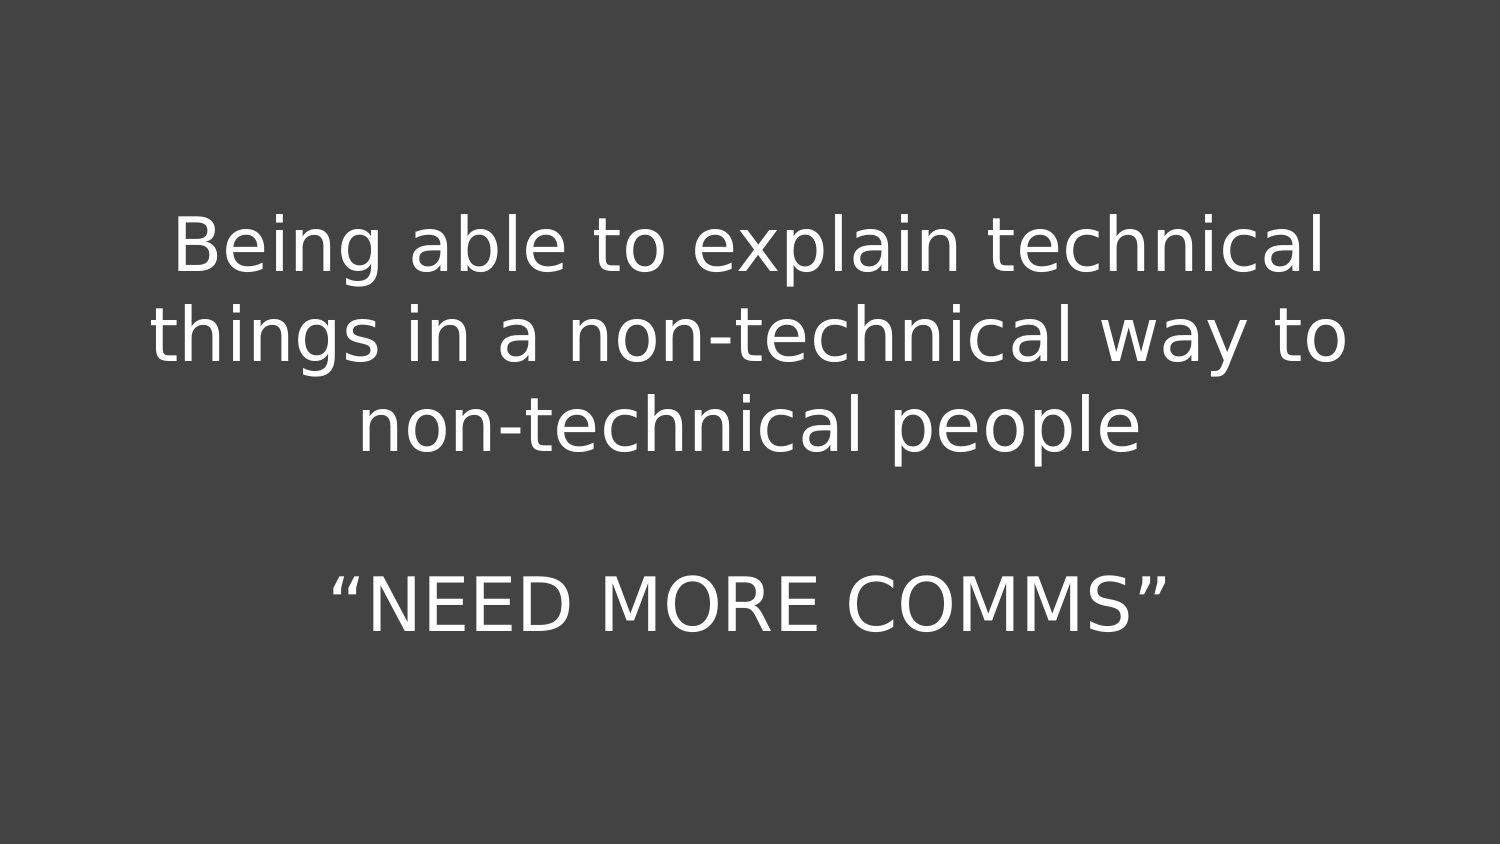

# Being able to explain technical things in a non-technical way to non-technical people

“NEED MORE COMMS”